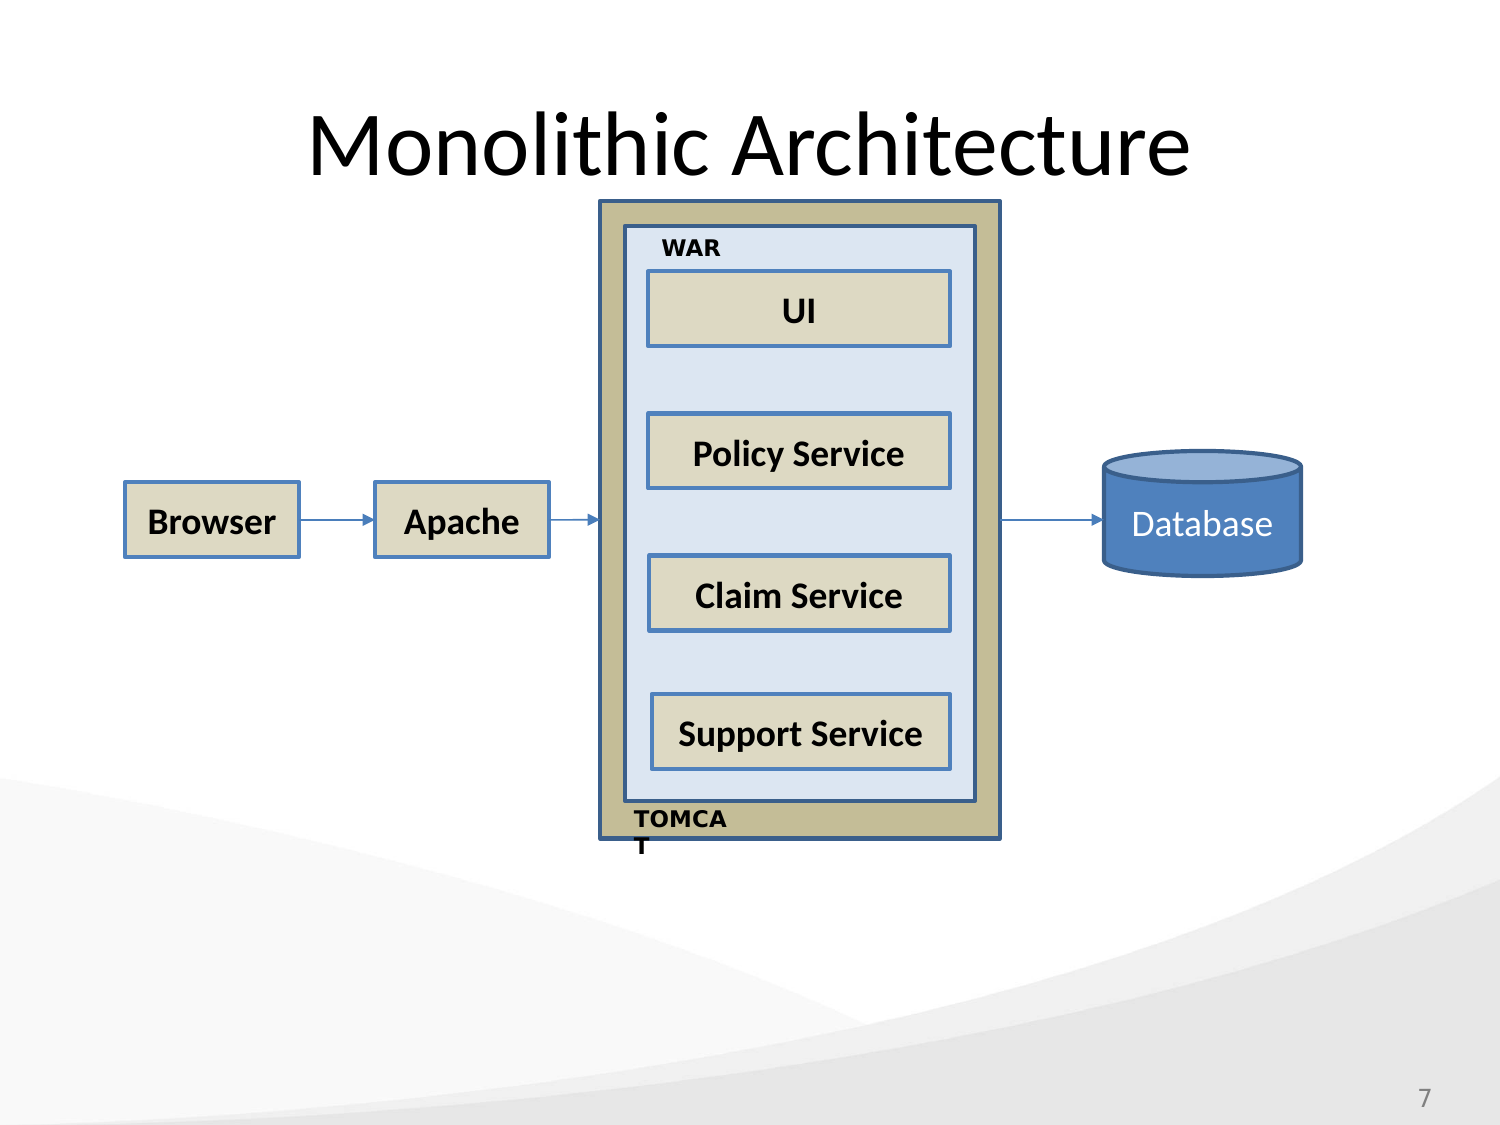

# Monolithic Architecture

WAR
UI
Policy Service
Database
Browser
Apache
Claim Service
Support Service
TOMCAT